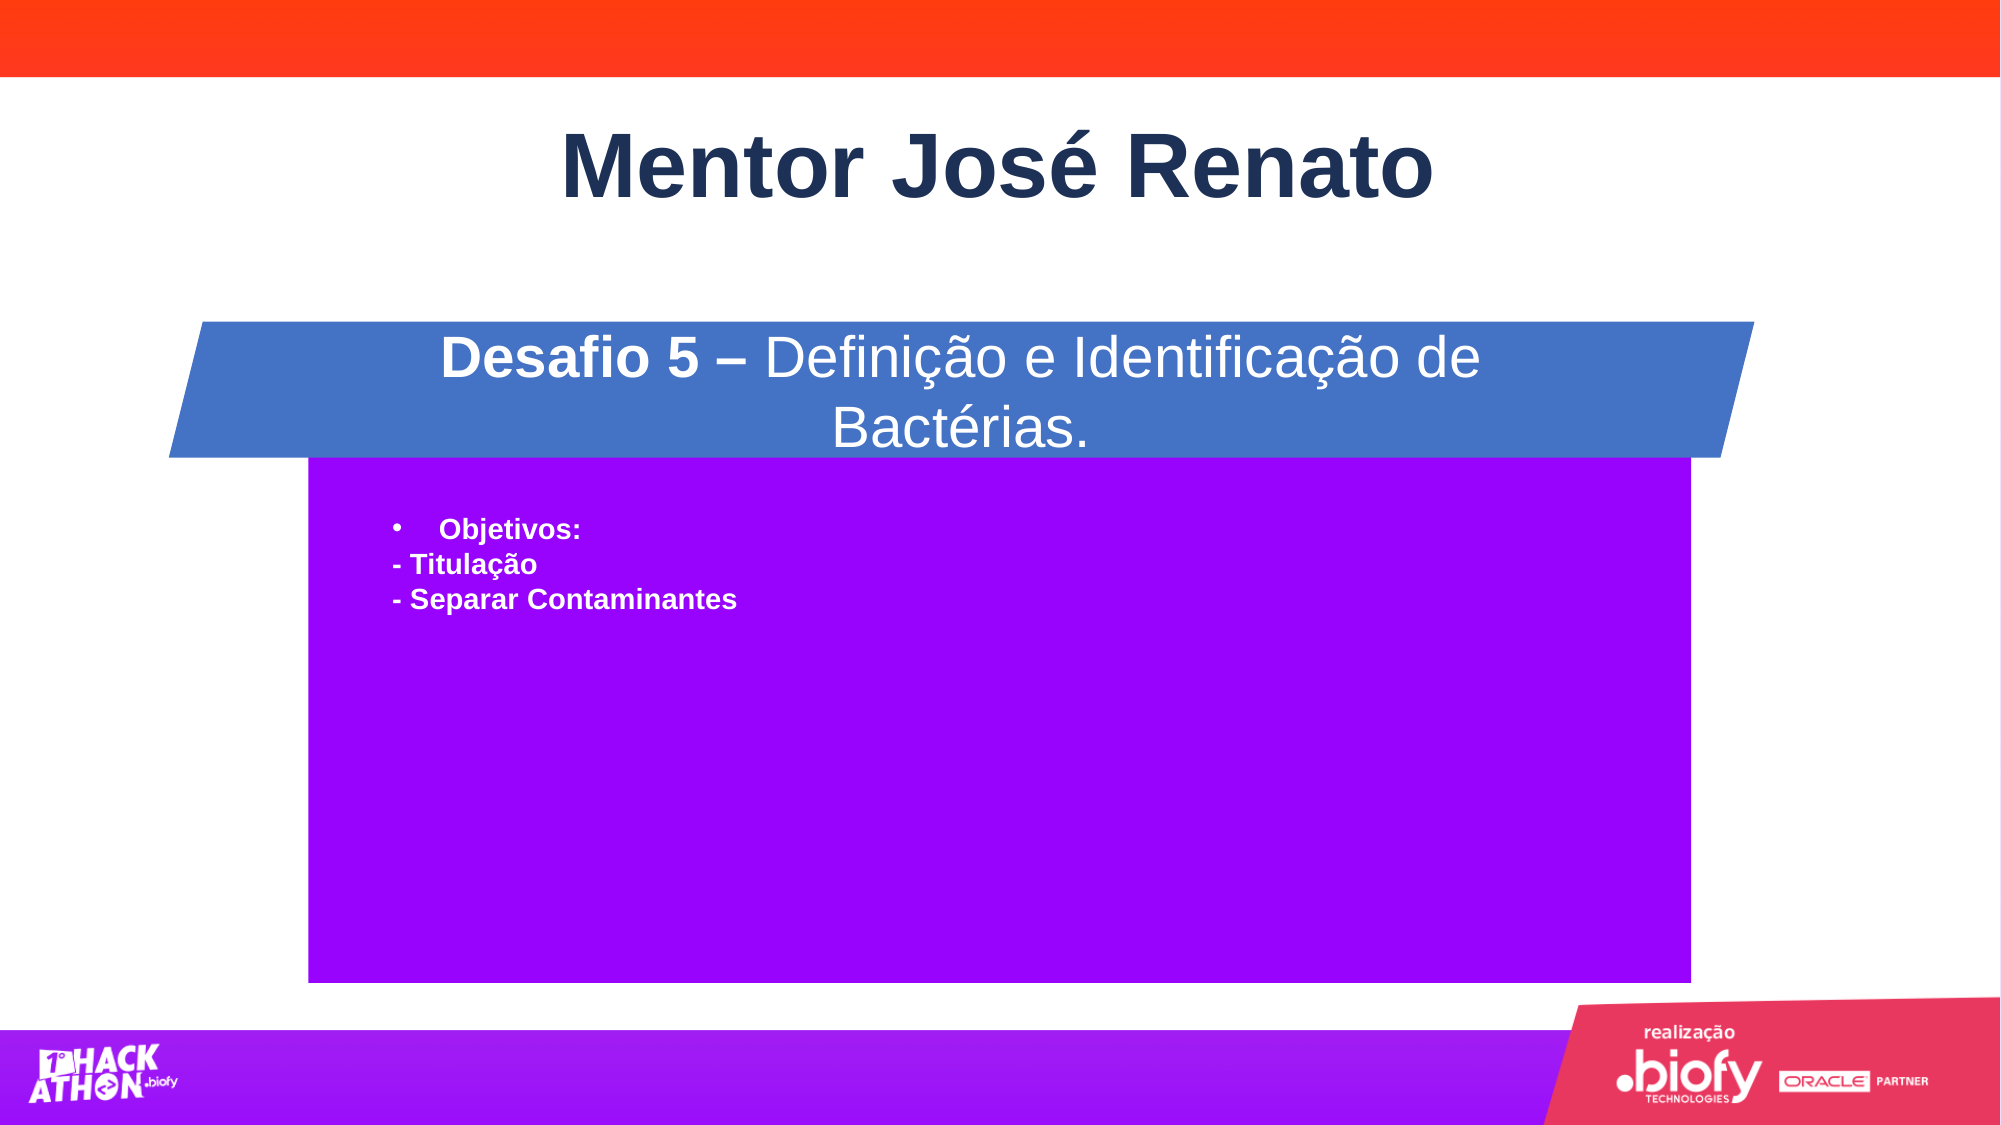

Mentor José Renato
Desafio 5 – Definição e Identificação de Bactérias.

Objetivos:
- Titulação
- Separar Contaminantes